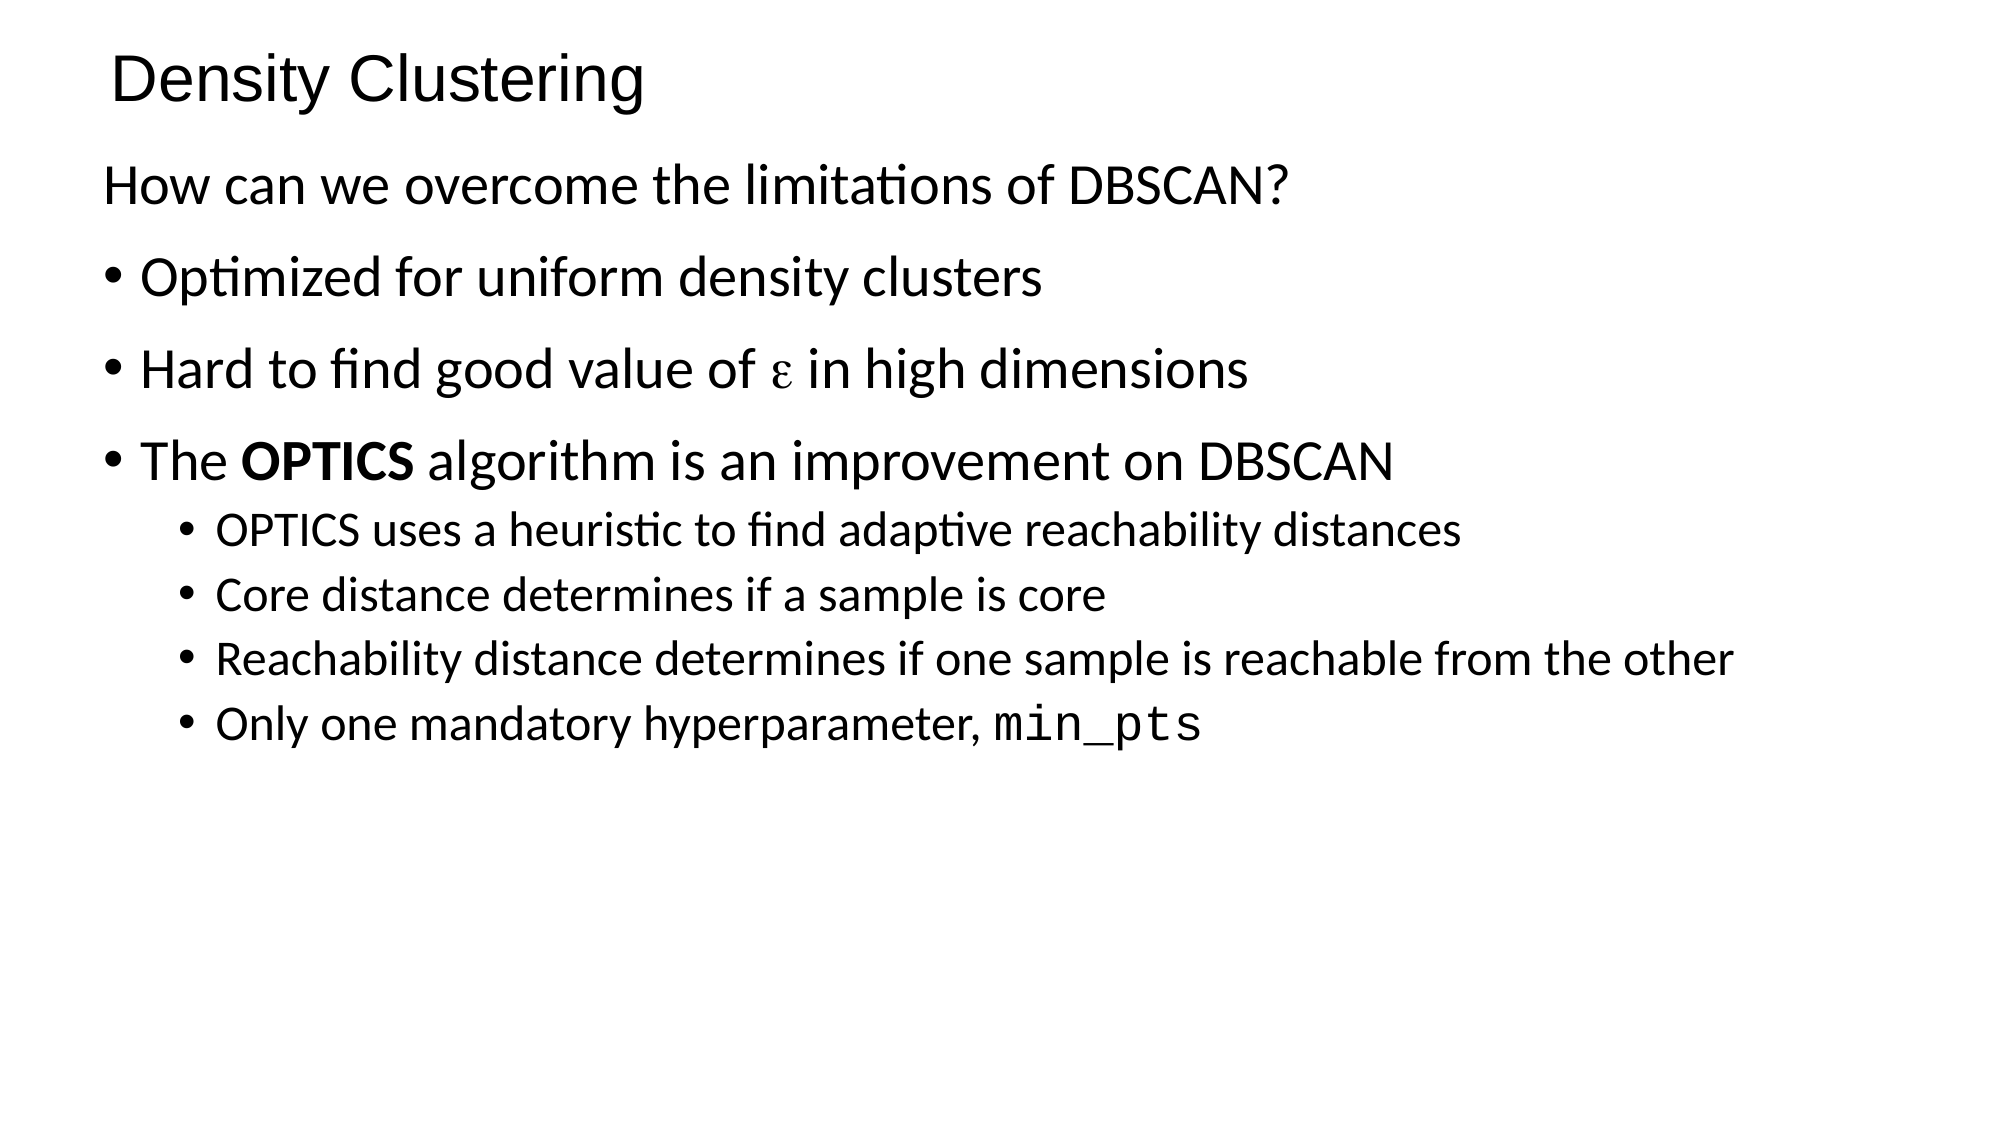

# Density Clustering
How can we overcome the limitations of DBSCAN?
Optimized for uniform density clusters
Hard to find good value of ε in high dimensions
The OPTICS algorithm is an improvement on DBSCAN
OPTICS uses a heuristic to find adaptive reachability distances
Core distance determines if a sample is core
Reachability distance determines if one sample is reachable from the other
Only one mandatory hyperparameter, min_pts